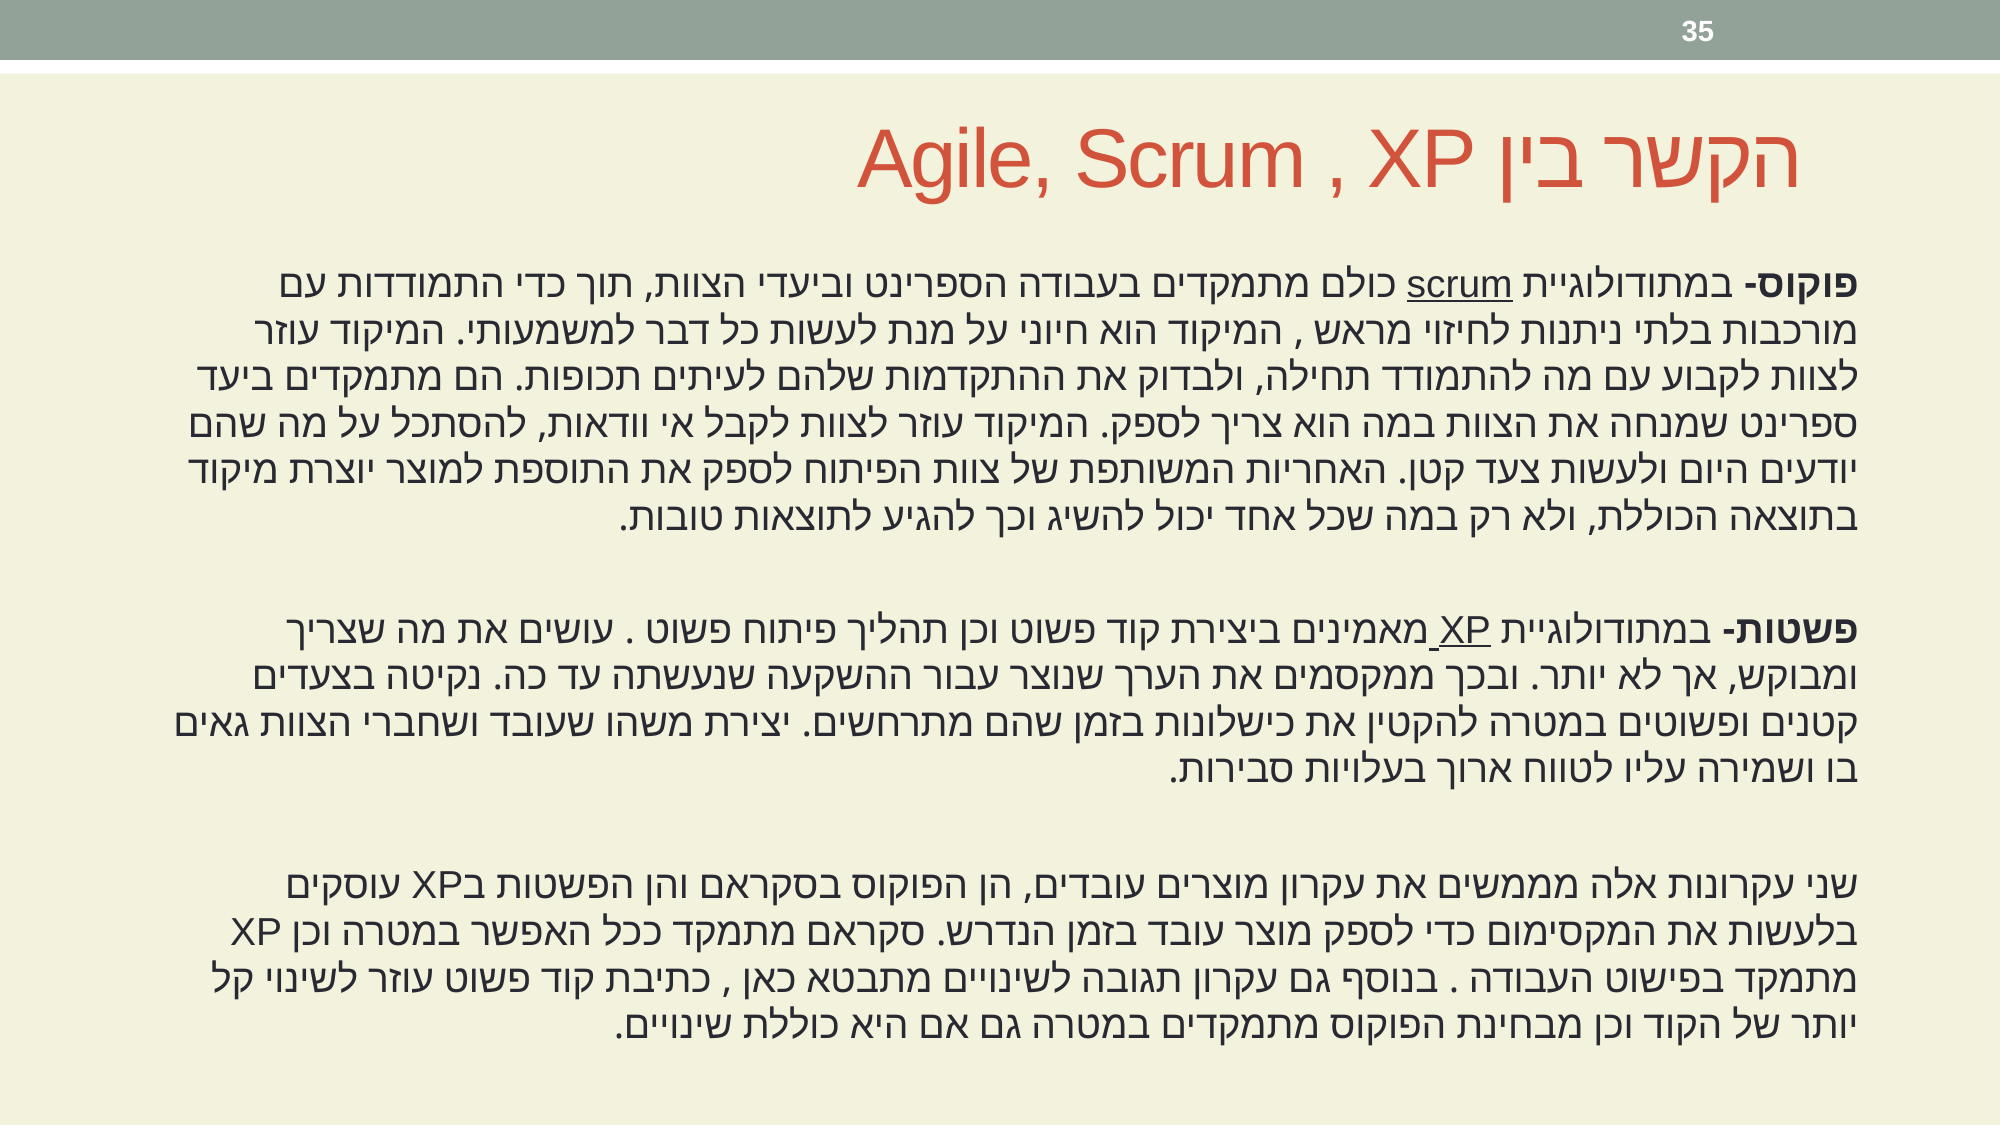

35
# הקשר בין Agile, Scrum , XP
פוקוס- במתודולוגיית scrum כולם מתמקדים בעבודה הספרינט וביעדי הצוות, תוך כדי התמודדות עם מורכבות בלתי ניתנות לחיזוי מראש , המיקוד הוא חיוני על מנת לעשות כל דבר למשמעותי. המיקוד עוזר לצוות לקבוע עם מה להתמודד תחילה, ולבדוק את ההתקדמות שלהם לעיתים תכופות. הם מתמקדים ביעד ספרינט שמנחה את הצוות במה הוא צריך לספק. המיקוד עוזר לצוות לקבל אי וודאות, להסתכל על מה שהם יודעים היום ולעשות צעד קטן. האחריות המשותפת של צוות הפיתוח לספק את התוספת למוצר יוצרת מיקוד בתוצאה הכוללת, ולא רק במה שכל אחד יכול להשיג וכך להגיע לתוצאות טובות.

פשטות- במתודולוגיית XP מאמינים ביצירת קוד פשוט וכן תהליך פיתוח פשוט . עושים את מה שצריך ומבוקש, אך לא יותר. ובכך ממקסמים את הערך שנוצר עבור ההשקעה שנעשתה עד כה. נקיטה בצעדים קטנים ופשוטים במטרה להקטין את כישלונות בזמן שהם מתרחשים. יצירת משהו שעובד ושחברי הצוות גאים בו ושמירה עליו לטווח ארוך בעלויות סבירות.

שני עקרונות אלה מממשים את עקרון מוצרים עובדים, הן הפוקוס בסקראם והן הפשטות בXP עוסקים בלעשות את המקסימום כדי לספק מוצר עובד בזמן הנדרש. סקראם מתמקד ככל האפשר במטרה וכן XP מתמקד בפישוט העבודה . בנוסף גם עקרון תגובה לשינויים מתבטא כאן , כתיבת קוד פשוט עוזר לשינוי קל יותר של הקוד וכן מבחינת הפוקוס מתמקדים במטרה גם אם היא כוללת שינויים.